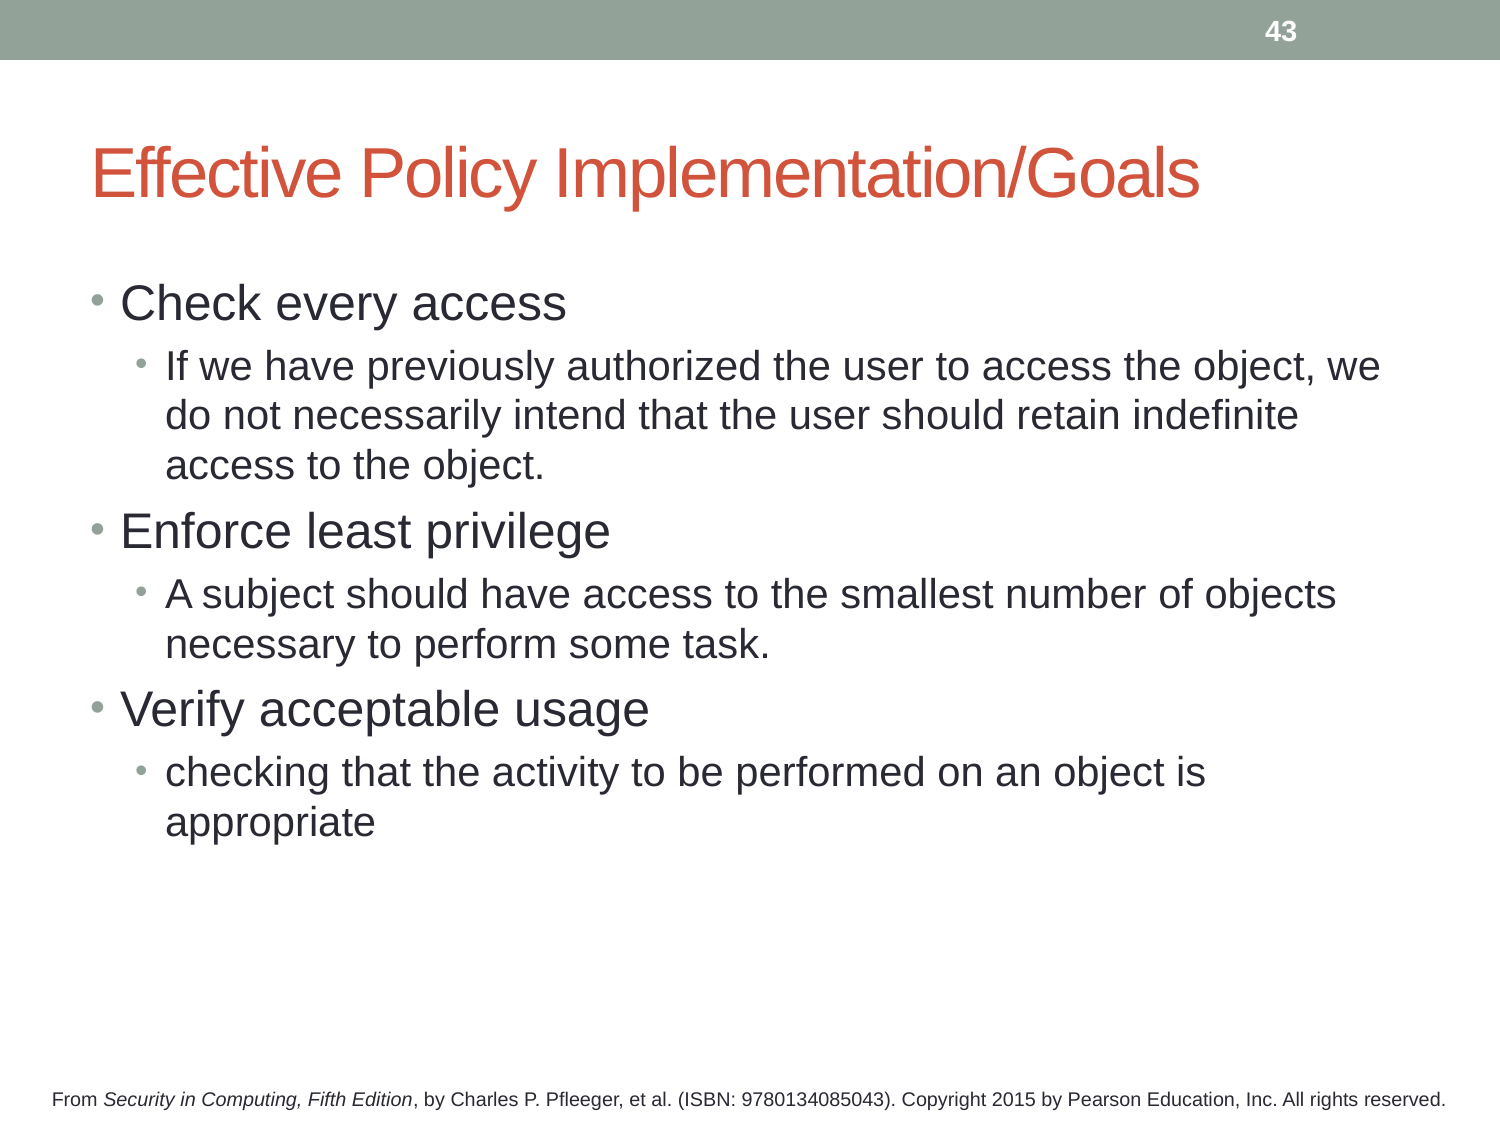

43
# Effective Policy Implementation/Goals
Check every access
If we have previously authorized the user to access the object, we do not necessarily intend that the user should retain indefinite access to the object.
Enforce least privilege
A subject should have access to the smallest number of objects necessary to perform some task.
Verify acceptable usage
checking that the activity to be performed on an object is appropriate

From Security in Computing, Fifth Edition, by Charles P. Pfleeger, et al. (ISBN: 9780134085043). Copyright 2015 by Pearson Education, Inc. All rights reserved.